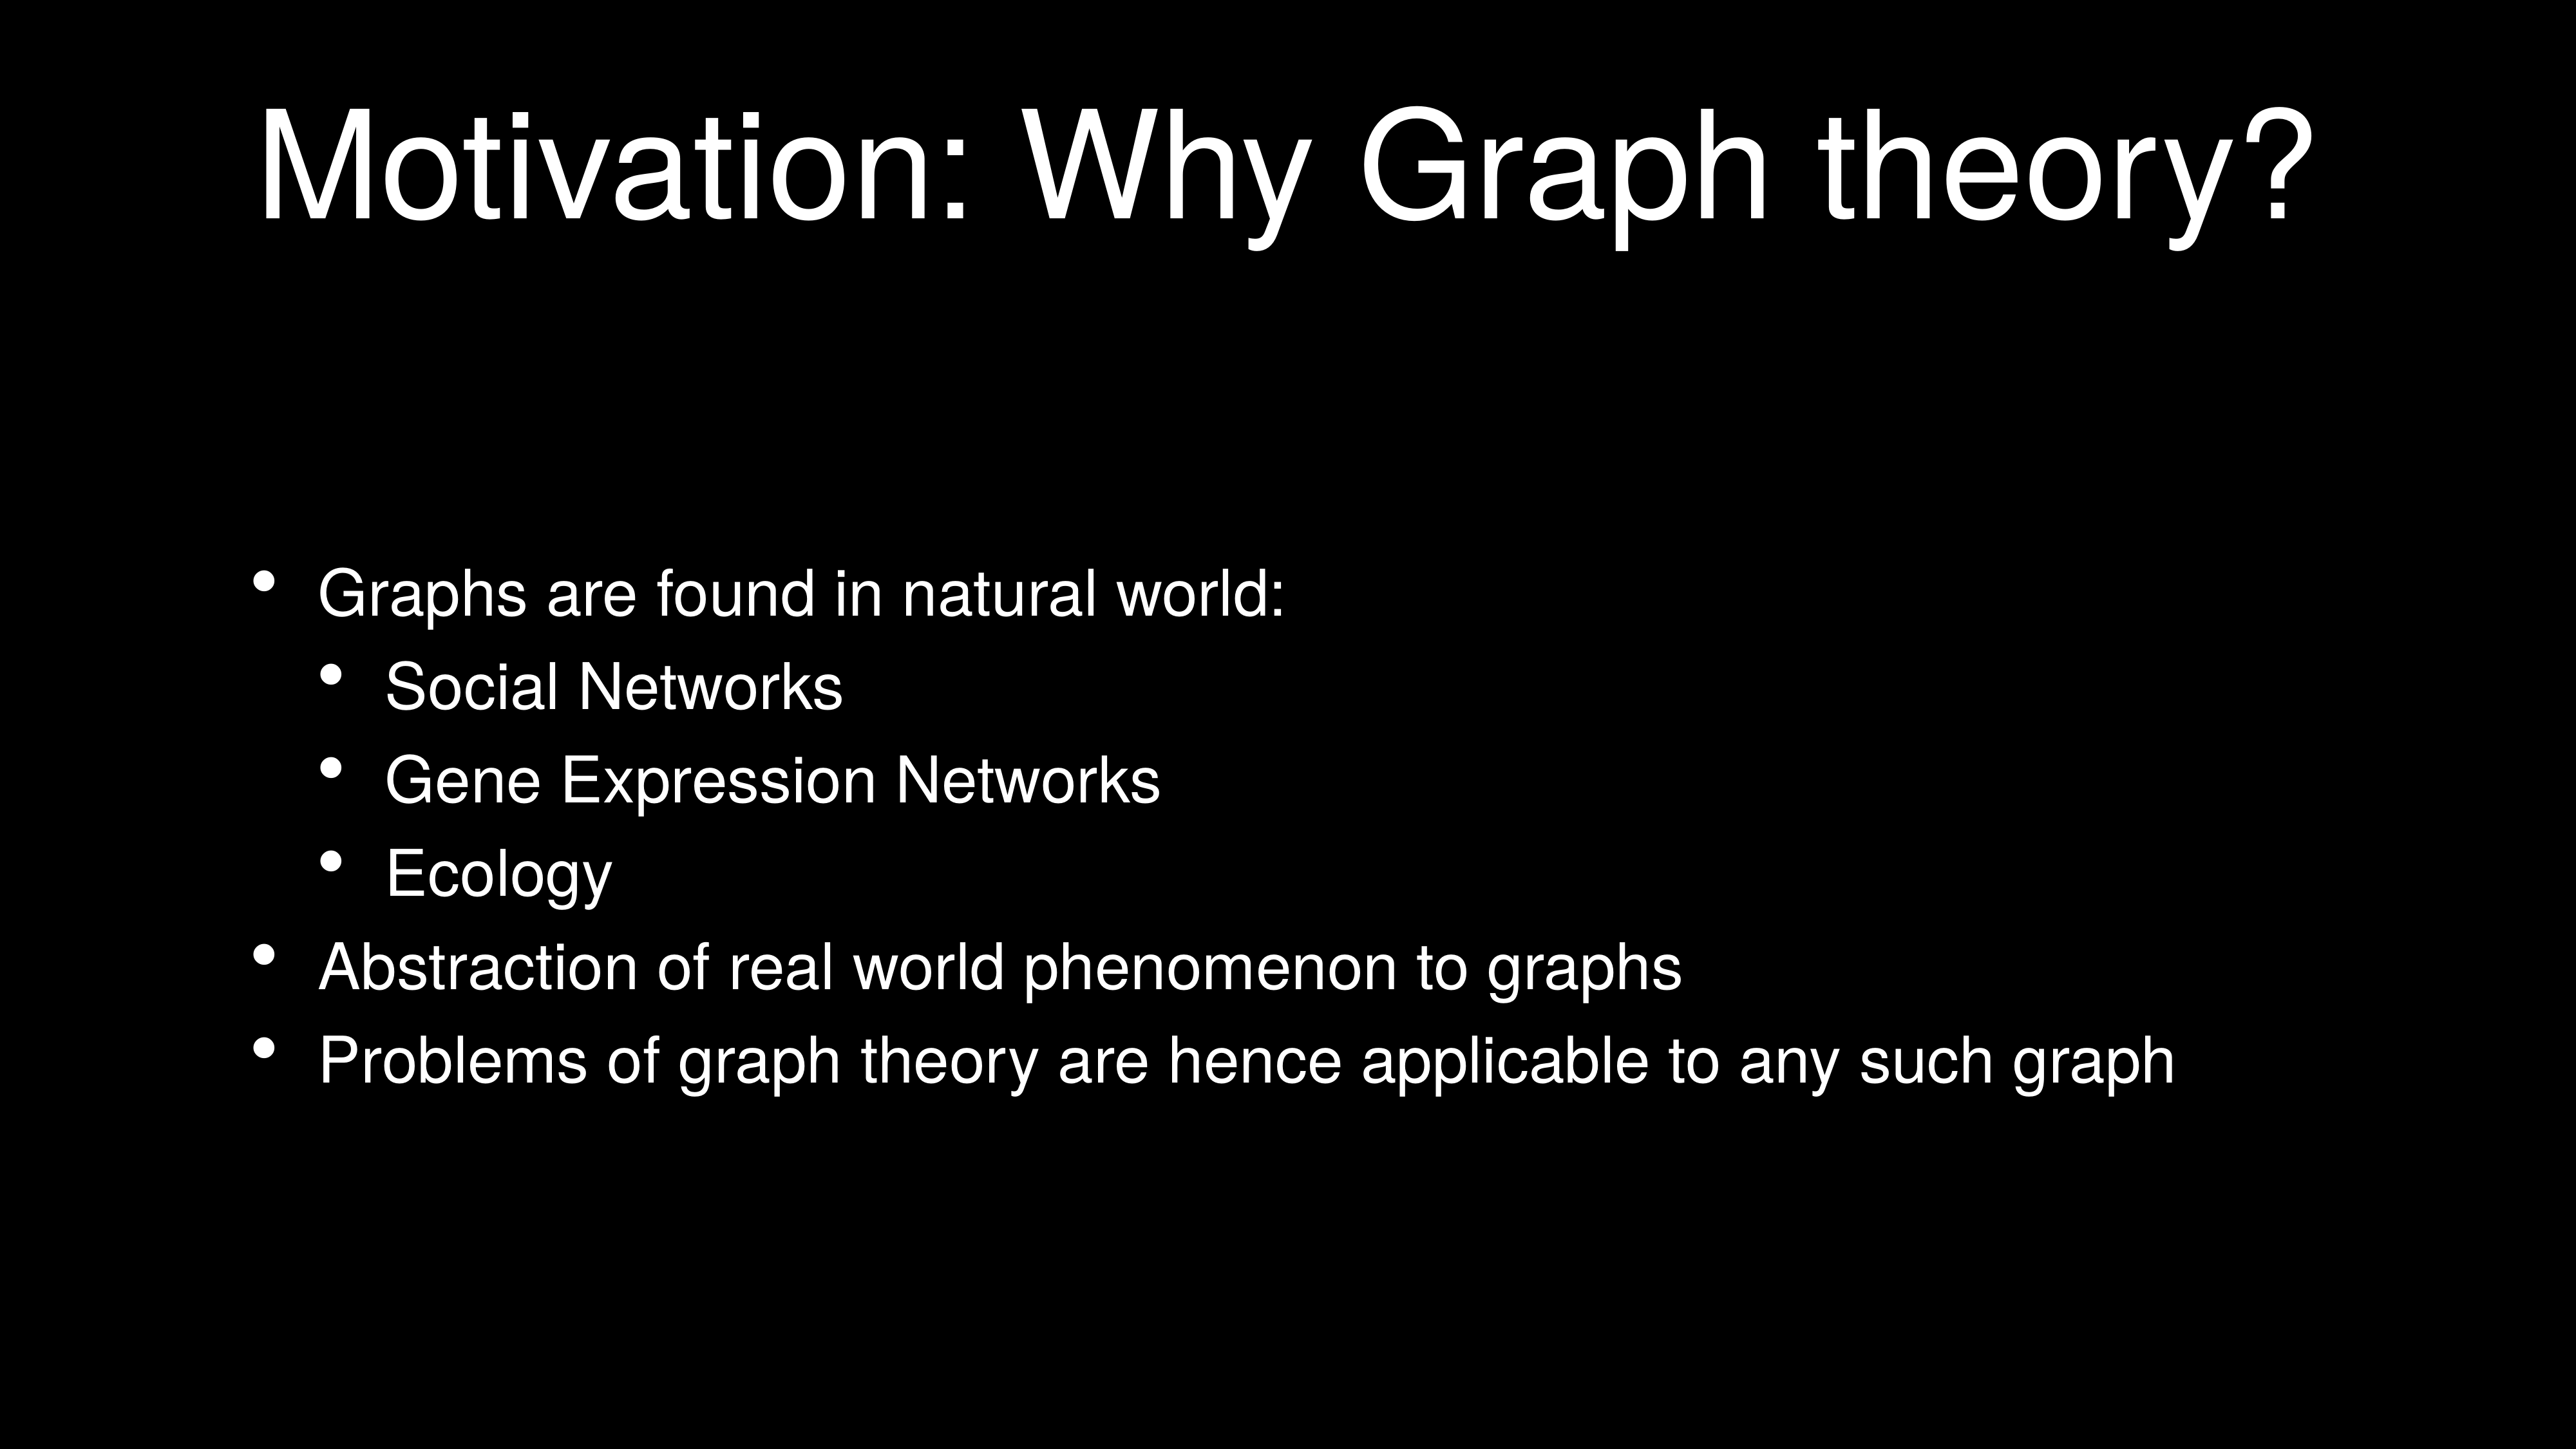

# Motivation: Why Graph theory?
Graphs are found in natural world:
Social Networks
Gene Expression Networks
Ecology
Abstraction of real world phenomenon to graphs
Problems of graph theory are hence applicable to any such graph